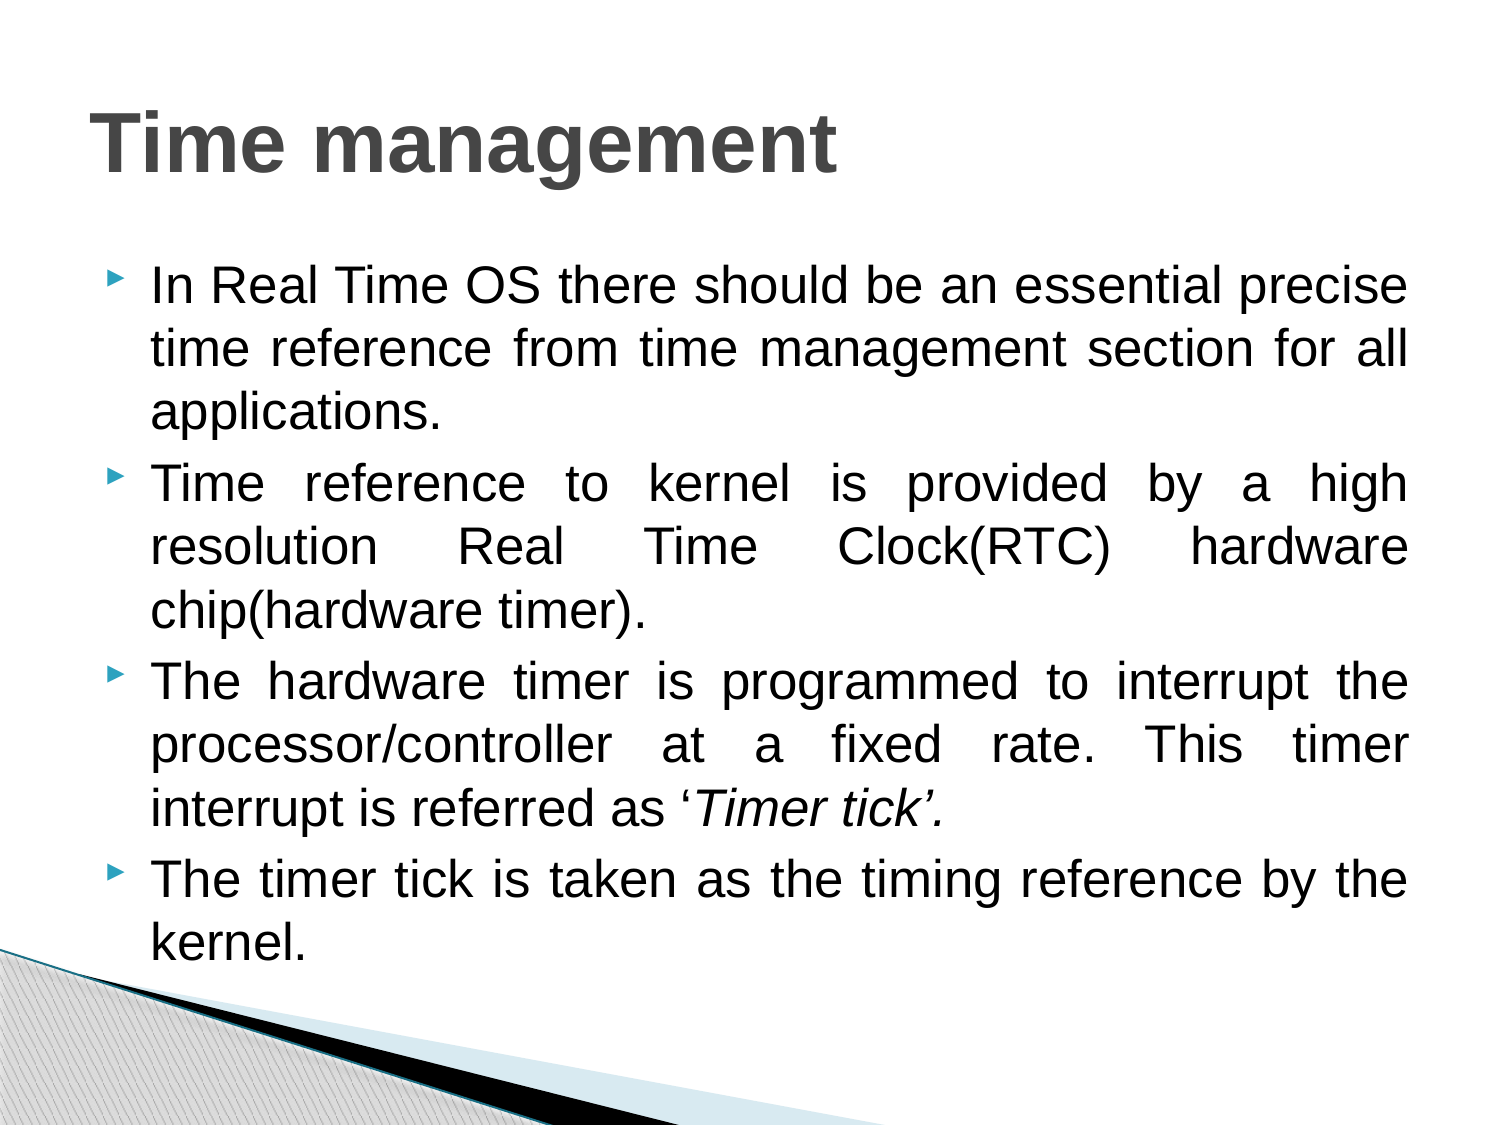

# Time management
In Real Time OS there should be an essential precise time reference from time management section for all applications.
Time reference to kernel is provided by a high resolution Real Time Clock(RTC) hardware chip(hardware timer).
The hardware timer is programmed to interrupt the processor/controller at a fixed rate. This timer interrupt is referred as ‘Timer tick’.
The timer tick is taken as the timing reference by the kernel.